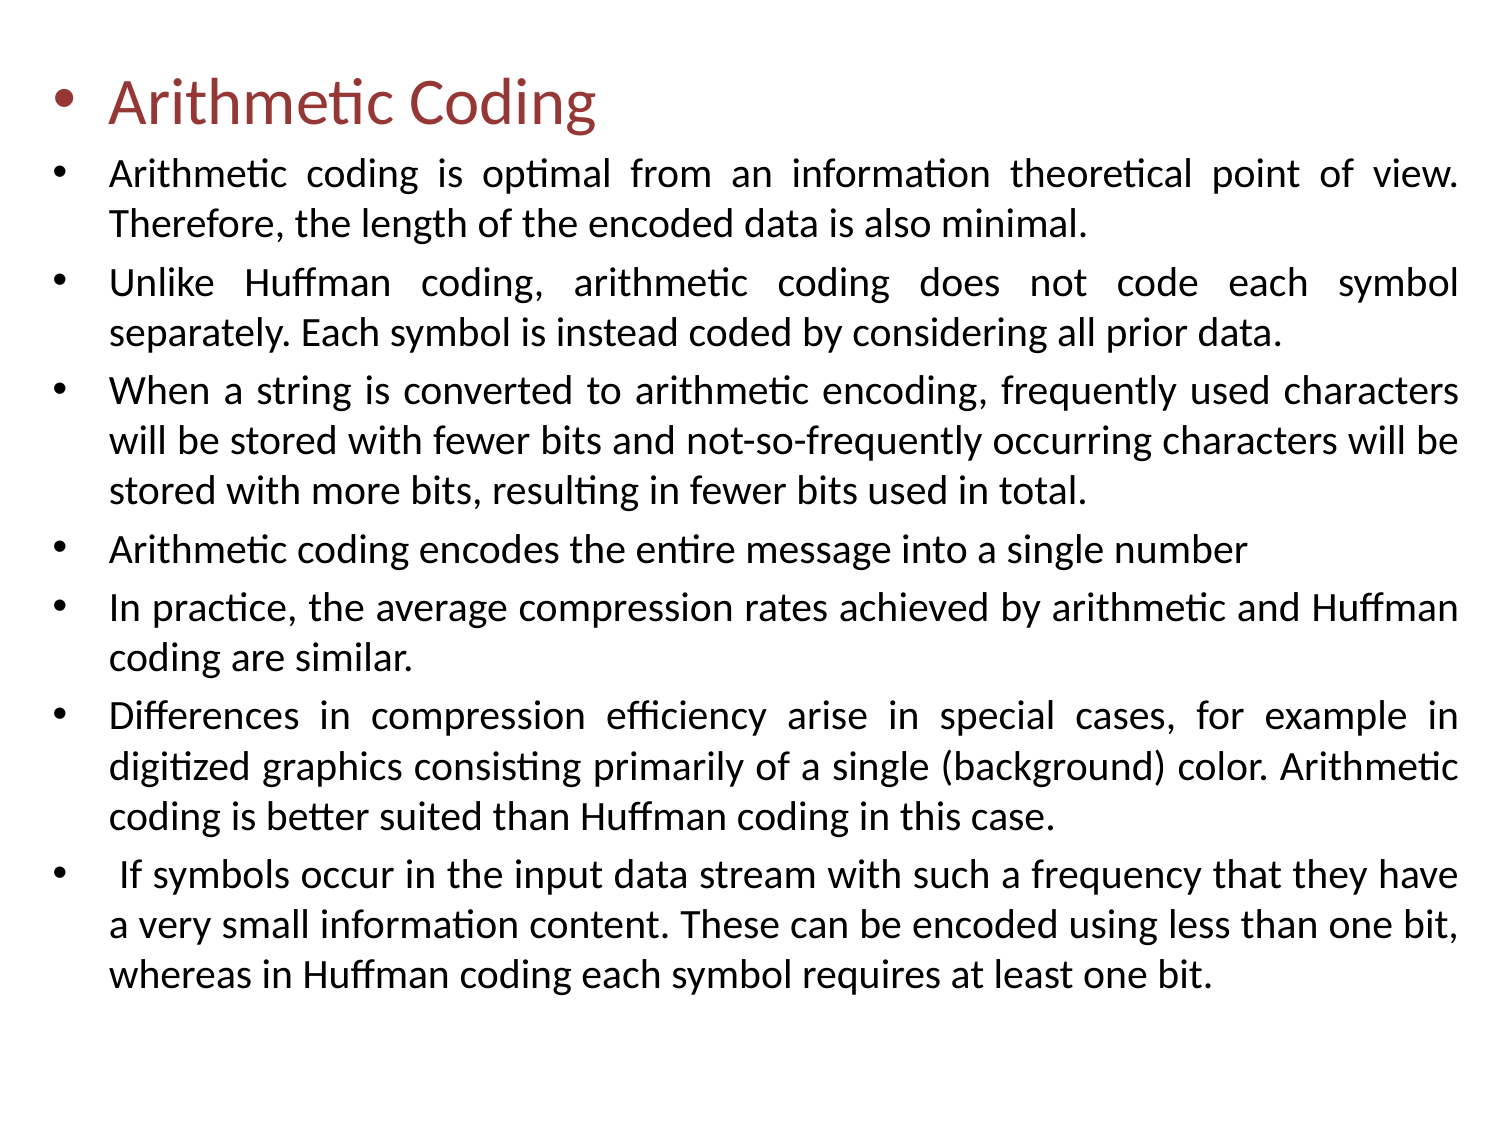

Arithmetic Coding
Arithmetic coding is optimal from an information theoretical point of view. Therefore, the length of the encoded data is also minimal.
Unlike Huffman coding, arithmetic coding does not code each symbol separately. Each symbol is instead coded by considering all prior data.
When a string is converted to arithmetic encoding, frequently used characters will be stored with fewer bits and not-so-frequently occurring characters will be stored with more bits, resulting in fewer bits used in total.
Arithmetic coding encodes the entire message into a single number
In practice, the average compression rates achieved by arithmetic and Huffman coding are similar.
Differences in compression efficiency arise in special cases, for example in digitized graphics consisting primarily of a single (background) color. Arithmetic coding is better suited than Huffman coding in this case.
 If symbols occur in the input data stream with such a frequency that they have a very small information content. These can be encoded using less than one bit, whereas in Huffman coding each symbol requires at least one bit.